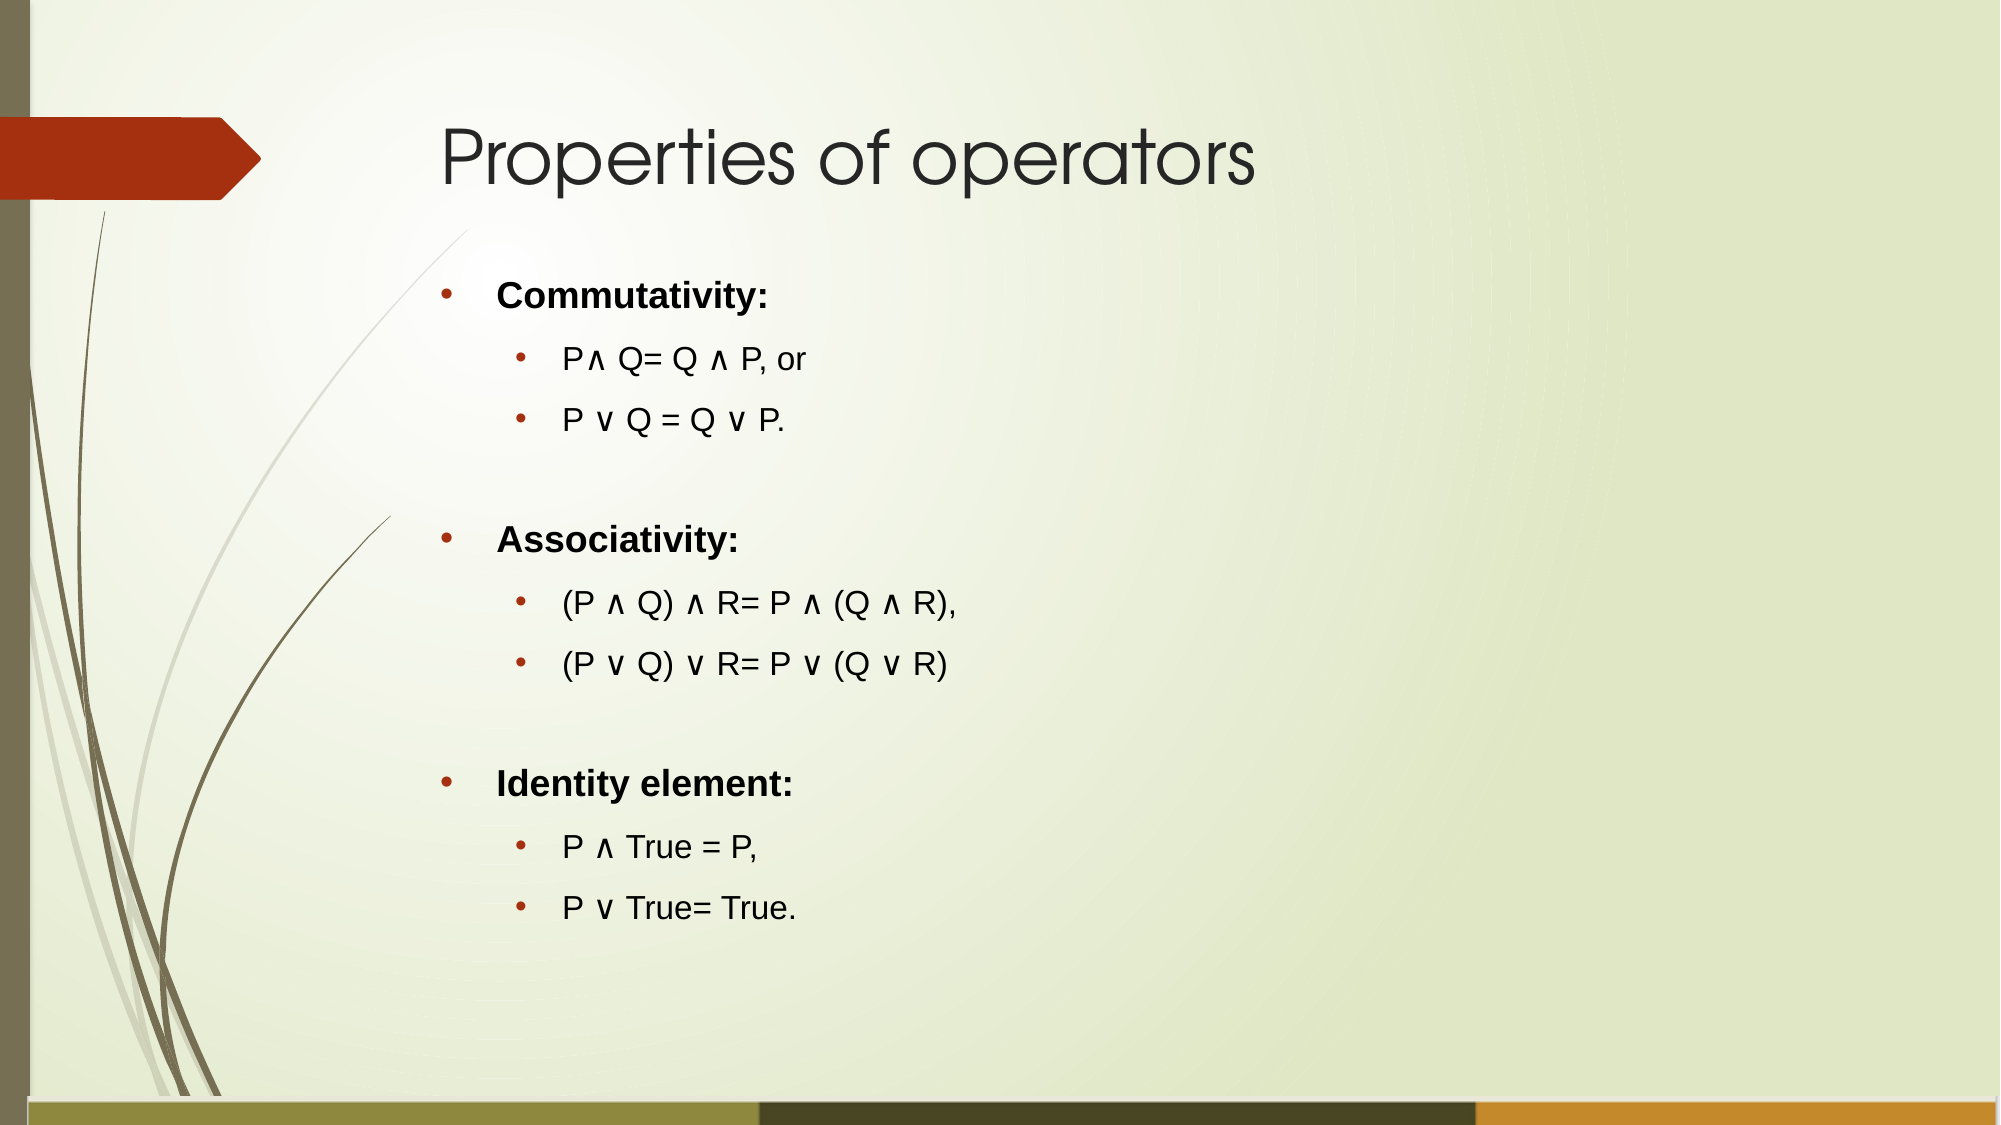

# Properties of operators
Commutativity:
P∧ Q= Q ∧ P, or
P ∨ Q = Q ∨ P.

Associativity:
(P ∧ Q) ∧ R= P ∧ (Q ∧ R),
(P ∨ Q) ∨ R= P ∨ (Q ∨ R)

Identity element:
P ∧ True = P,
P ∨ True= True.